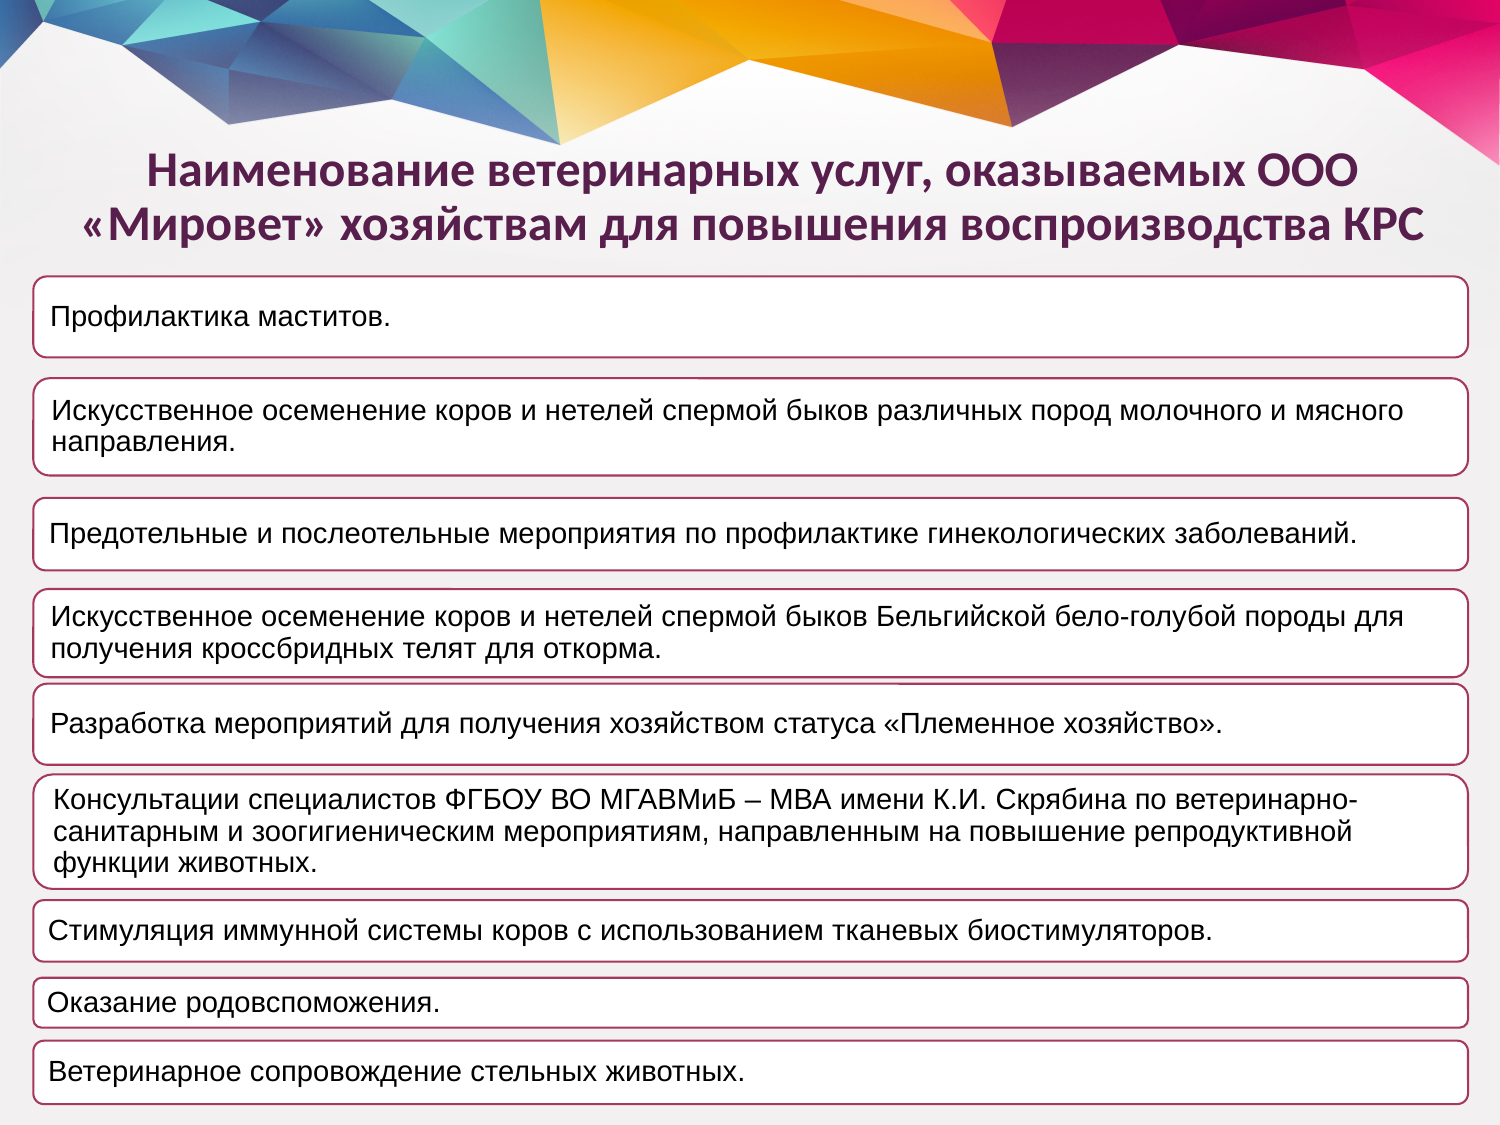

Наименование ветеринарных услуг, оказываемых ООО «Мировет» хозяйствам для повышения воспроизводства КРС

Профилактика маститов.
Искусственное осеменение коров и нетелей спермой быков различных пород молочного и мясного направления.
Предотельные и послеотельные мероприятия по профилактике гинекологических заболеваний.
Искусственное осеменение коров и нетелей спермой быков Бельгийской бело-голубой породы для получения кроссбридных телят для откорма.
Разработка мероприятий для получения хозяйством статуса «Племенное хозяйство».
Консультации специалистов ФГБОУ ВО МГАВМиБ – МВА имени К.И. Скрябина по ветеринарно-санитарным и зоогигиеническим мероприятиям, направленным на повышение репродуктивной функции животных.
Стимуляция иммунной системы коров с использованием тканевых биостимуляторов.
Оказание родовспоможения.
Ветеринарное сопровождение стельных животных.